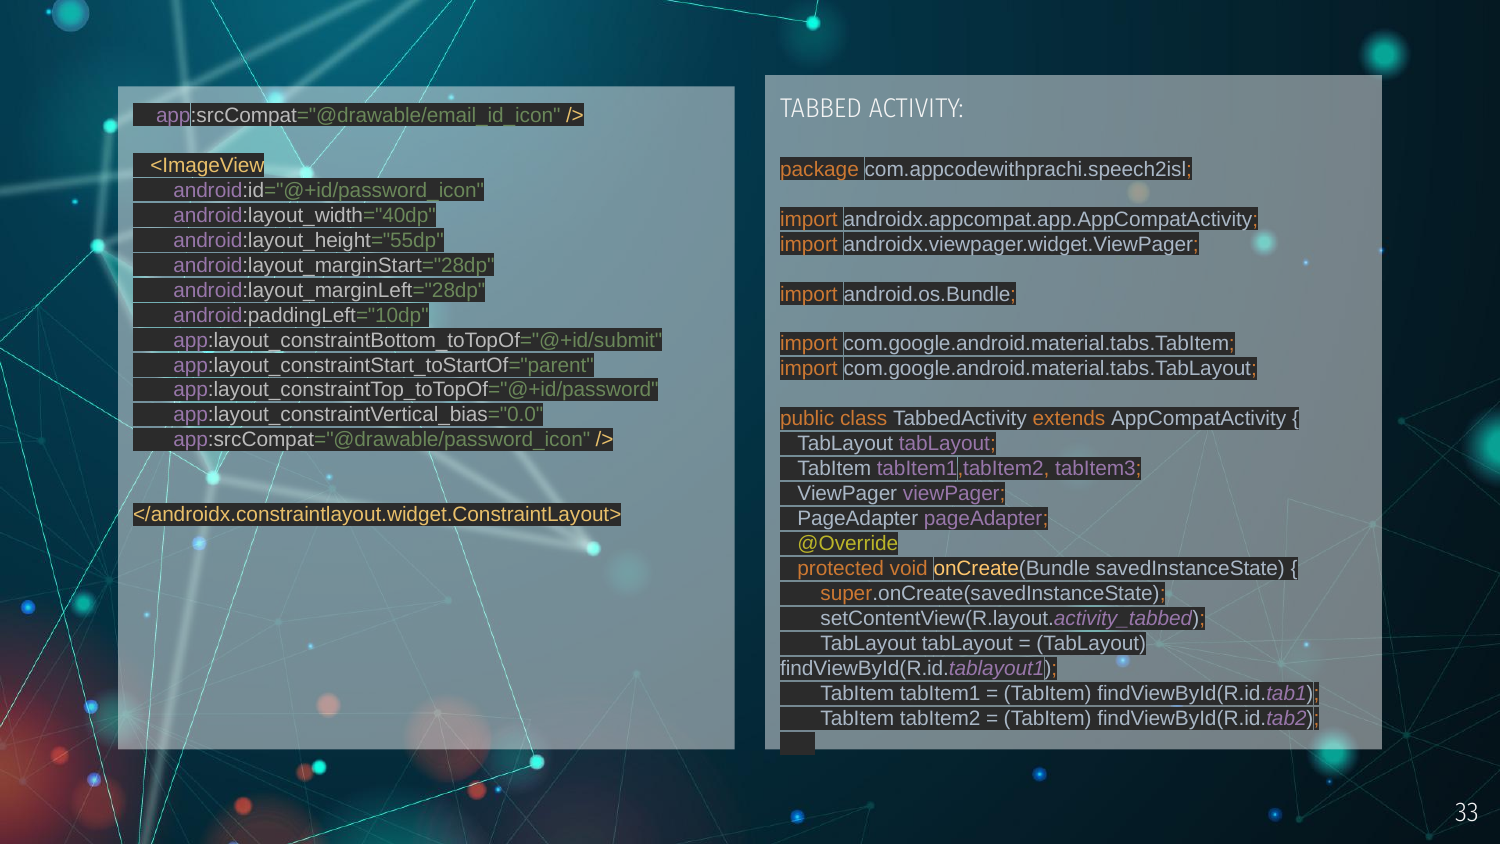

TABBED ACTIVITY:

package com.appcodewithprachi.speech2isl;

import androidx.appcompat.app.AppCompatActivity;
import androidx.viewpager.widget.ViewPager;

import android.os.Bundle;

import com.google.android.material.tabs.TabItem;
import com.google.android.material.tabs.TabLayout;

public class TabbedActivity extends AppCompatActivity {
   TabLayout tabLayout;
   TabItem tabItem1,tabItem2, tabItem3;
   ViewPager viewPager;
   PageAdapter pageAdapter;
   @Override
   protected void onCreate(Bundle savedInstanceState) {
       super.onCreate(savedInstanceState);
       setContentView(R.layout.activity_tabbed);
       TabLayout tabLayout = (TabLayout) findViewById(R.id.tablayout1);
       TabItem tabItem1 = (TabItem) findViewById(R.id.tab1);
       TabItem tabItem2 = (TabItem) findViewById(R.id.tab2);

    app:srcCompat="@drawable/email_id_icon" />

   <ImageView
       android:id="@+id/password_icon"
       android:layout_width="40dp"
       android:layout_height="55dp"
       android:layout_marginStart="28dp"
       android:layout_marginLeft="28dp"
       android:paddingLeft="10dp"
       app:layout_constraintBottom_toTopOf="@+id/submit"
       app:layout_constraintStart_toStartOf="parent"
       app:layout_constraintTop_toTopOf="@+id/password"
       app:layout_constraintVertical_bias="0.0"
       app:srcCompat="@drawable/password_icon" />

</androidx.constraintlayout.widget.ConstraintLayout>

33